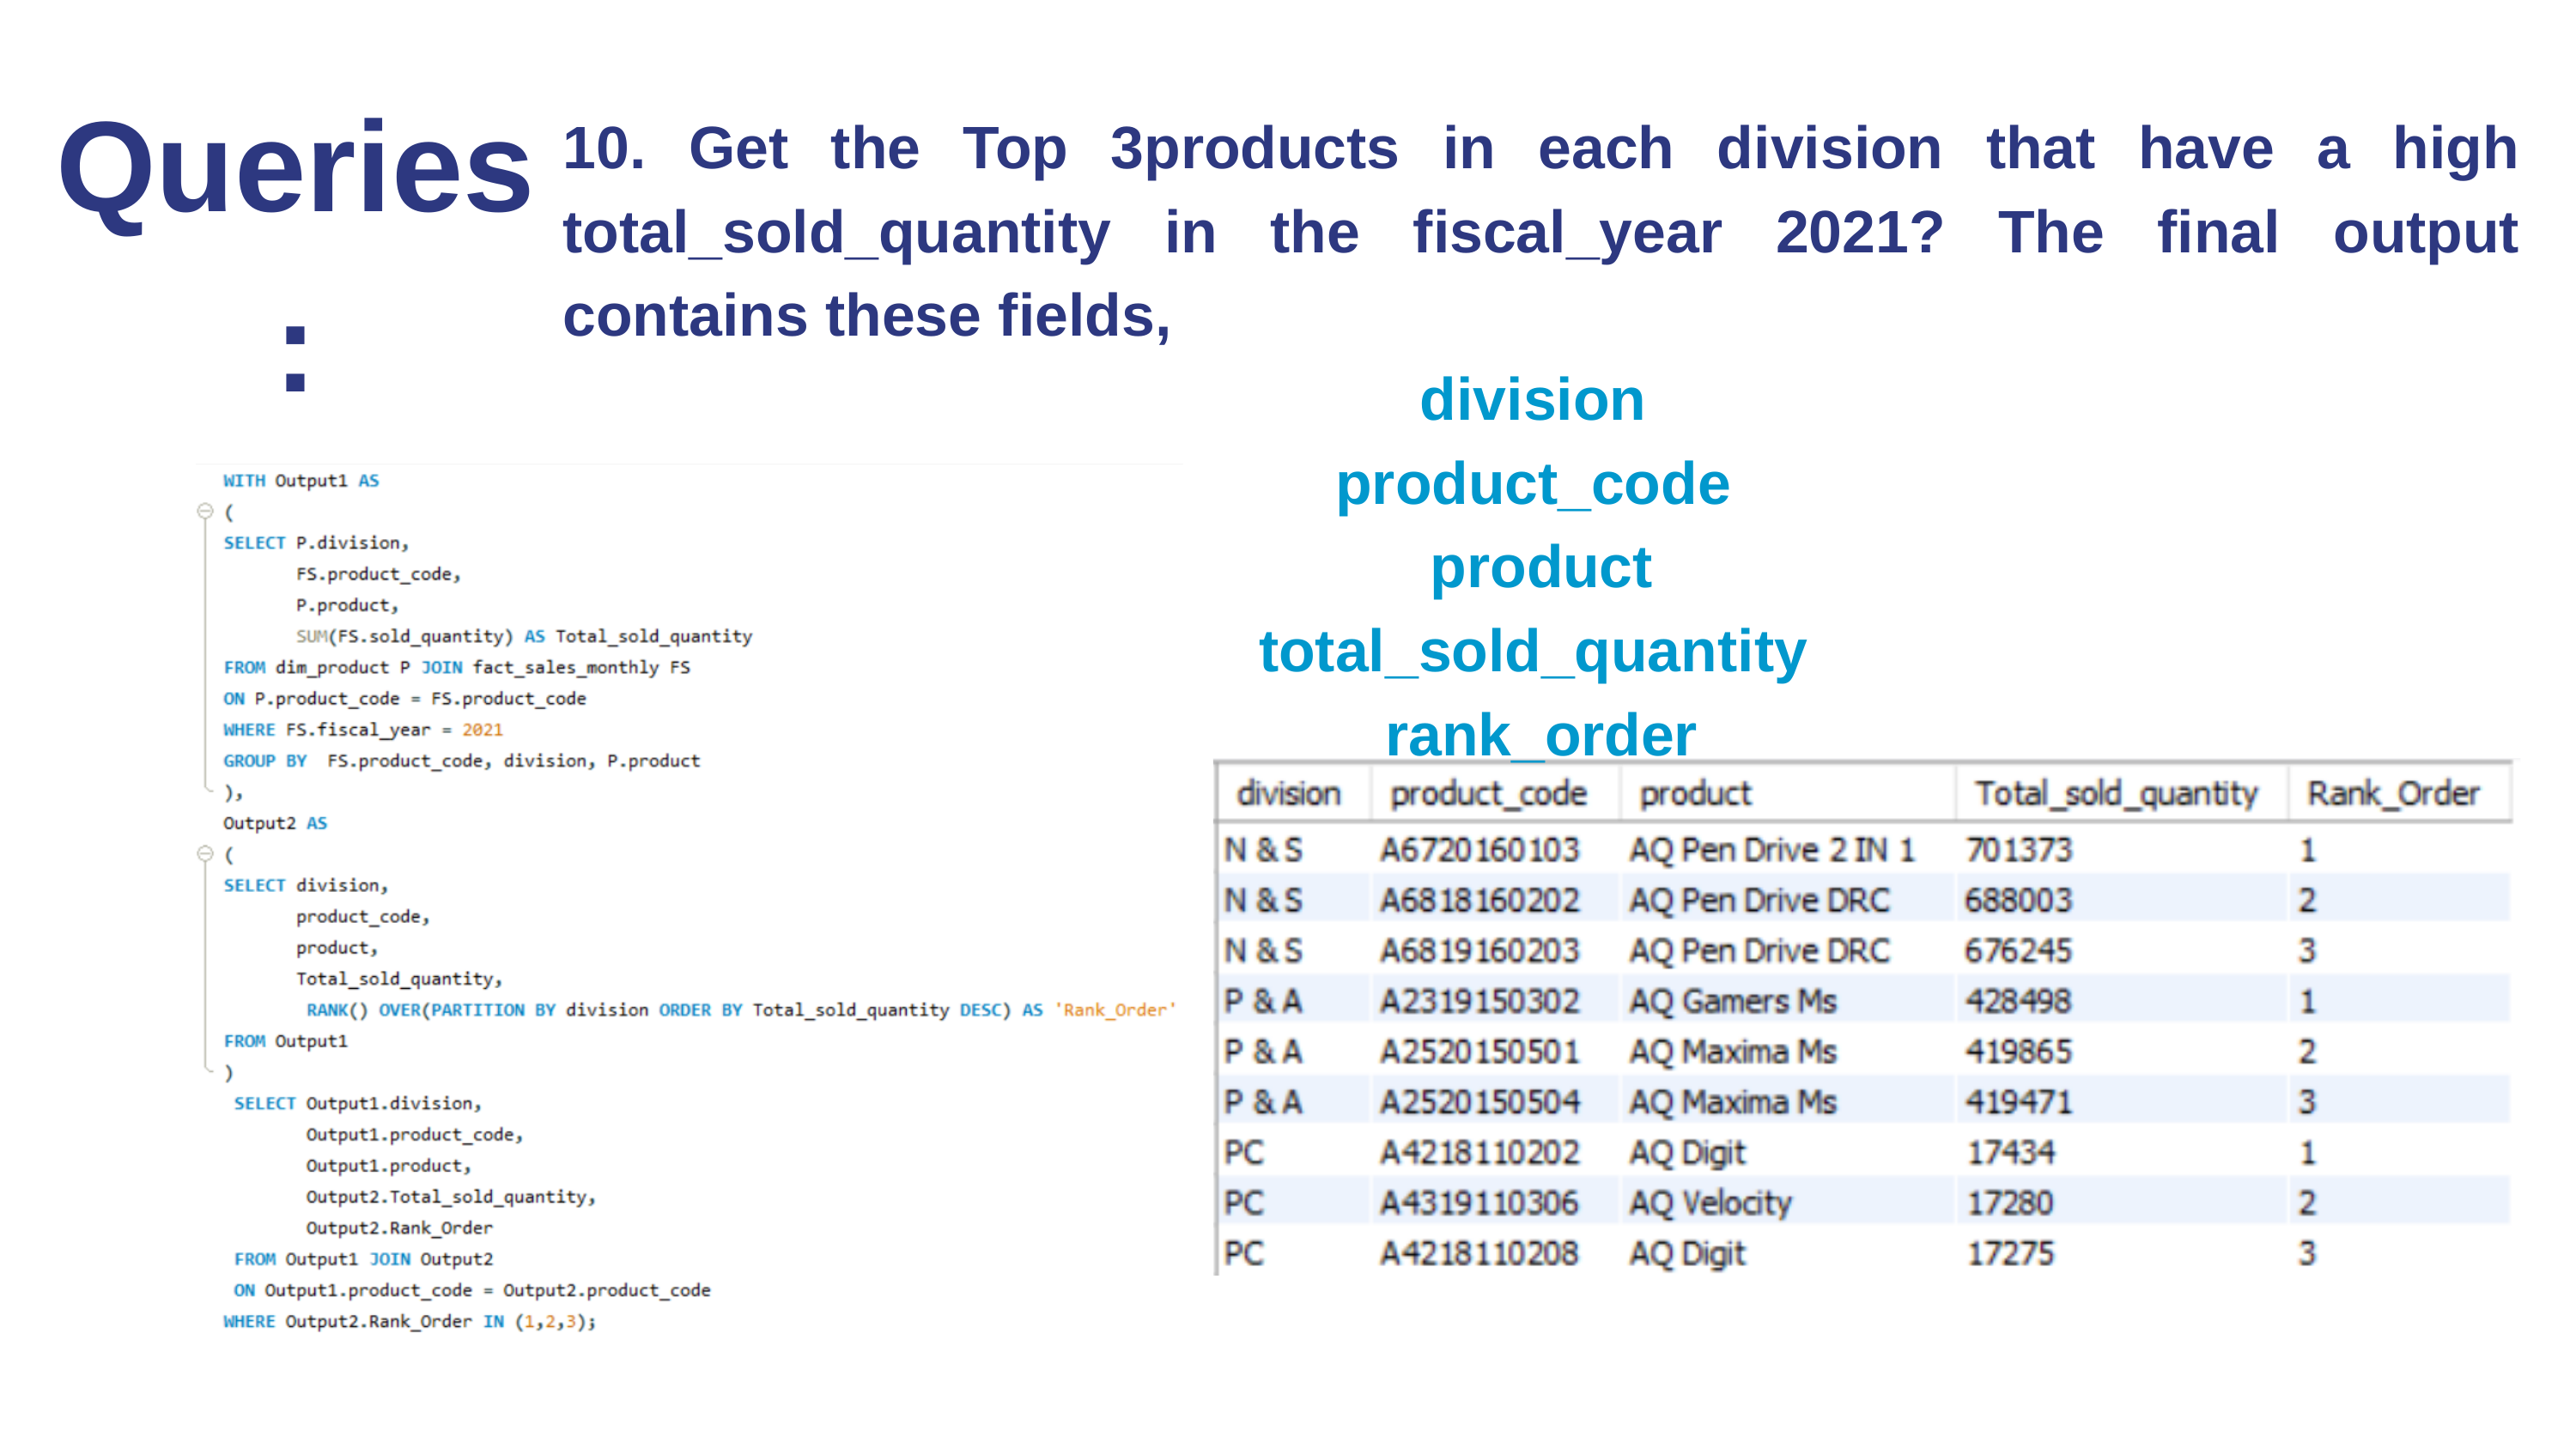

Queries :
10. Get the Top 3products in each division that have a high total_sold_quantity in the fiscal_year 2021? The final output contains these fields,
division
product_code
product
total_sold_quantity
rank_order